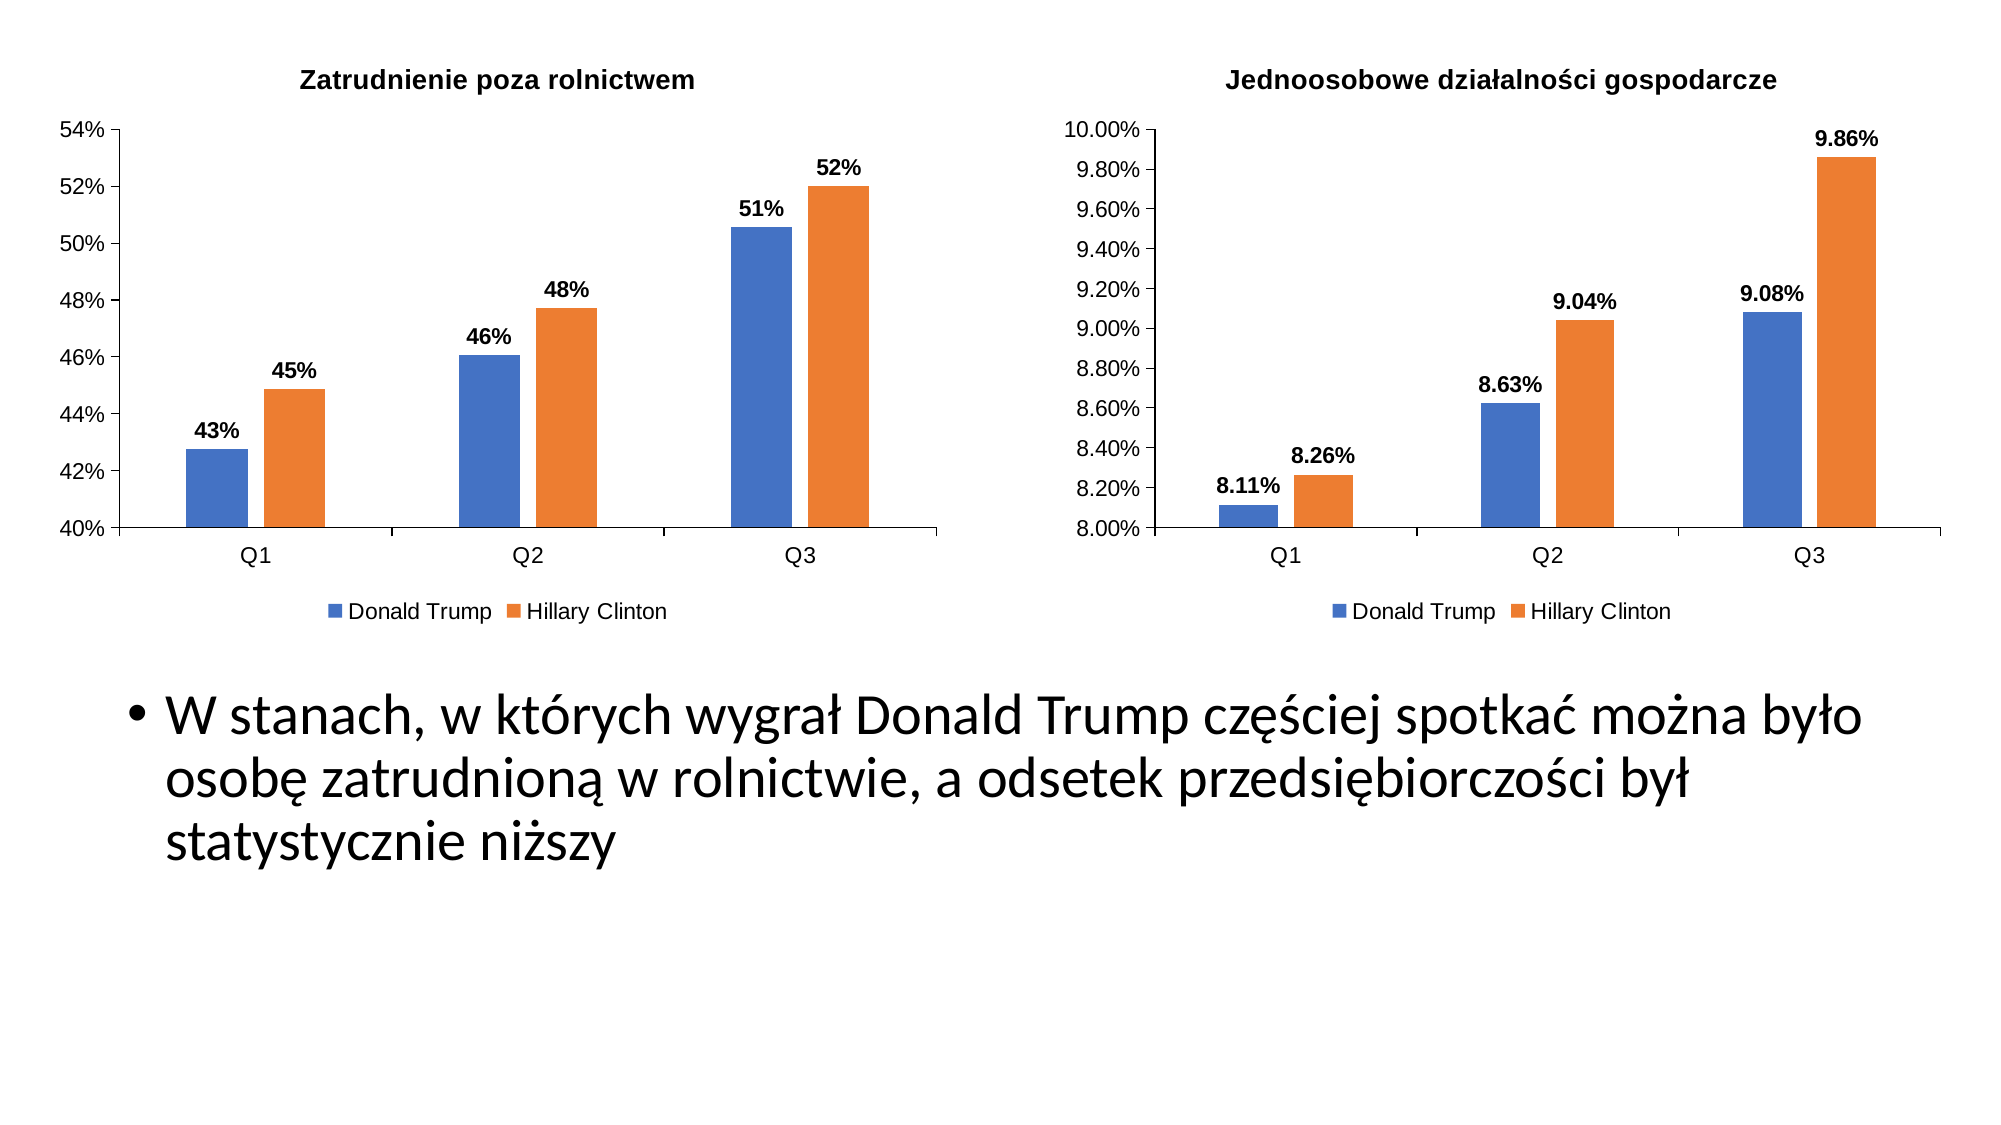

### Chart: Zatrudnienie poza rolnictwem

| Category | Donald Trump | Hillary Clinton |
|---|---|---|
| Q1 | 0.4274958331088816 | 0.44868733647321946 |
| Q2 | 0.4606278795937361 | 0.4770389353615176 |
| Q3 | 0.5058019121993156 | 0.5200880745397952 |

### Chart: Jednoosobowe działalności gospodarcze

| Category | Donald Trump | Hillary Clinton |
|---|---|---|
| Q1 | 0.08114642259125561 | 0.08264961541537502 |
| Q2 | 0.08627081568043893 | 0.09039585470403039 |
| Q3 | 0.09080163612840149 | 0.0986302771560714 |
W stanach, w których wygrał Donald Trump częściej spotkać można było osobę zatrudnioną w rolnictwie, a odsetek przedsiębiorczości był statystycznie niższy